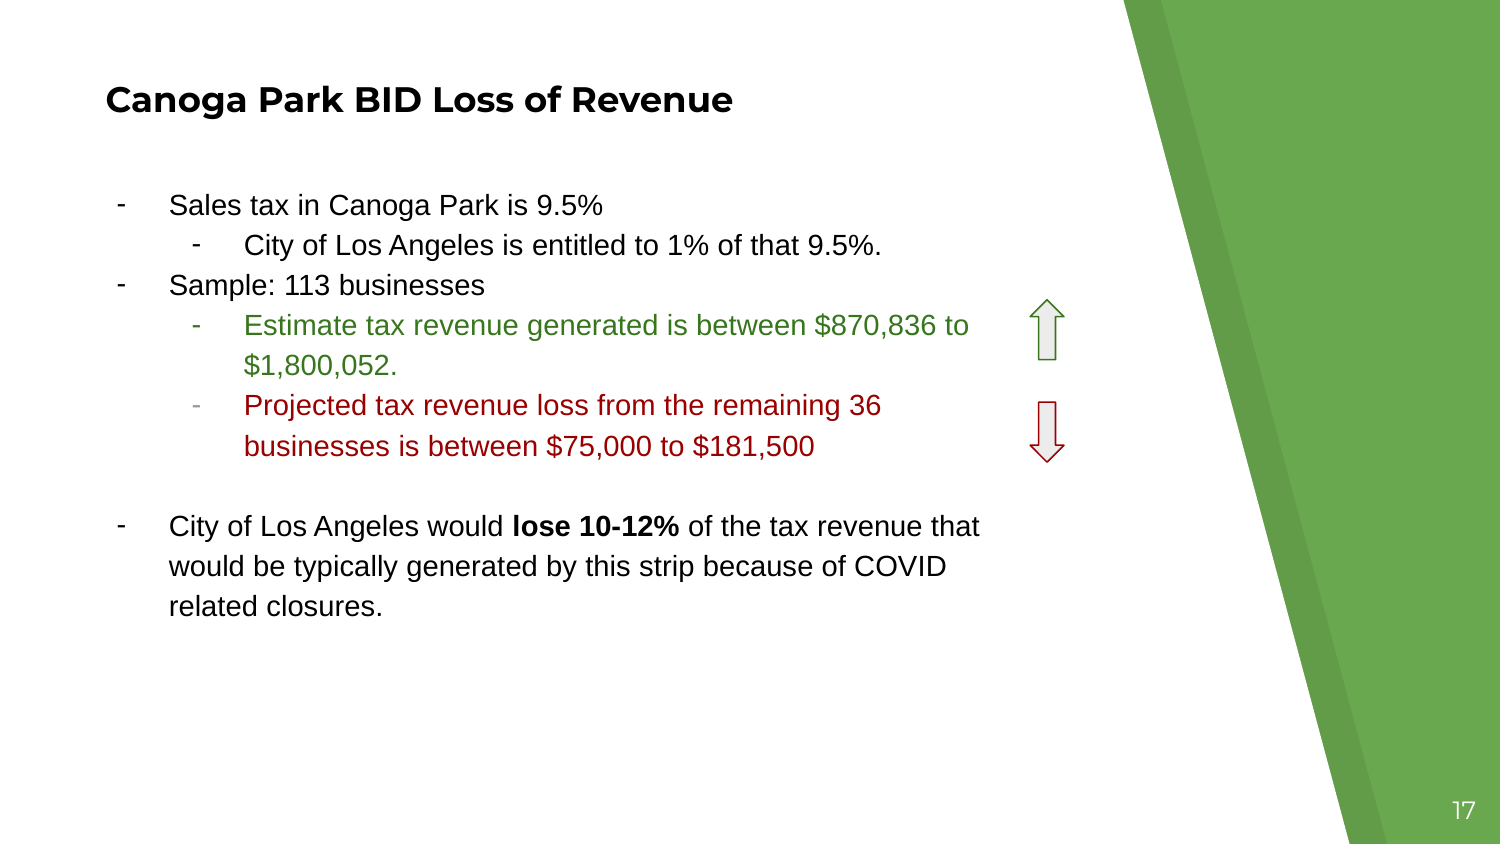

# Canoga Park BID Loss of Revenue
Sales tax in Canoga Park is 9.5%
City of Los Angeles is entitled to 1% of that 9.5%.
Sample: 113 businesses
Estimate tax revenue generated is between $870,836 to $1,800,052.
Projected tax revenue loss from the remaining 36 businesses is between $75,000 to $181,500

City of Los Angeles would lose 10-12% of the tax revenue that would be typically generated by this strip because of COVID related closures.

17